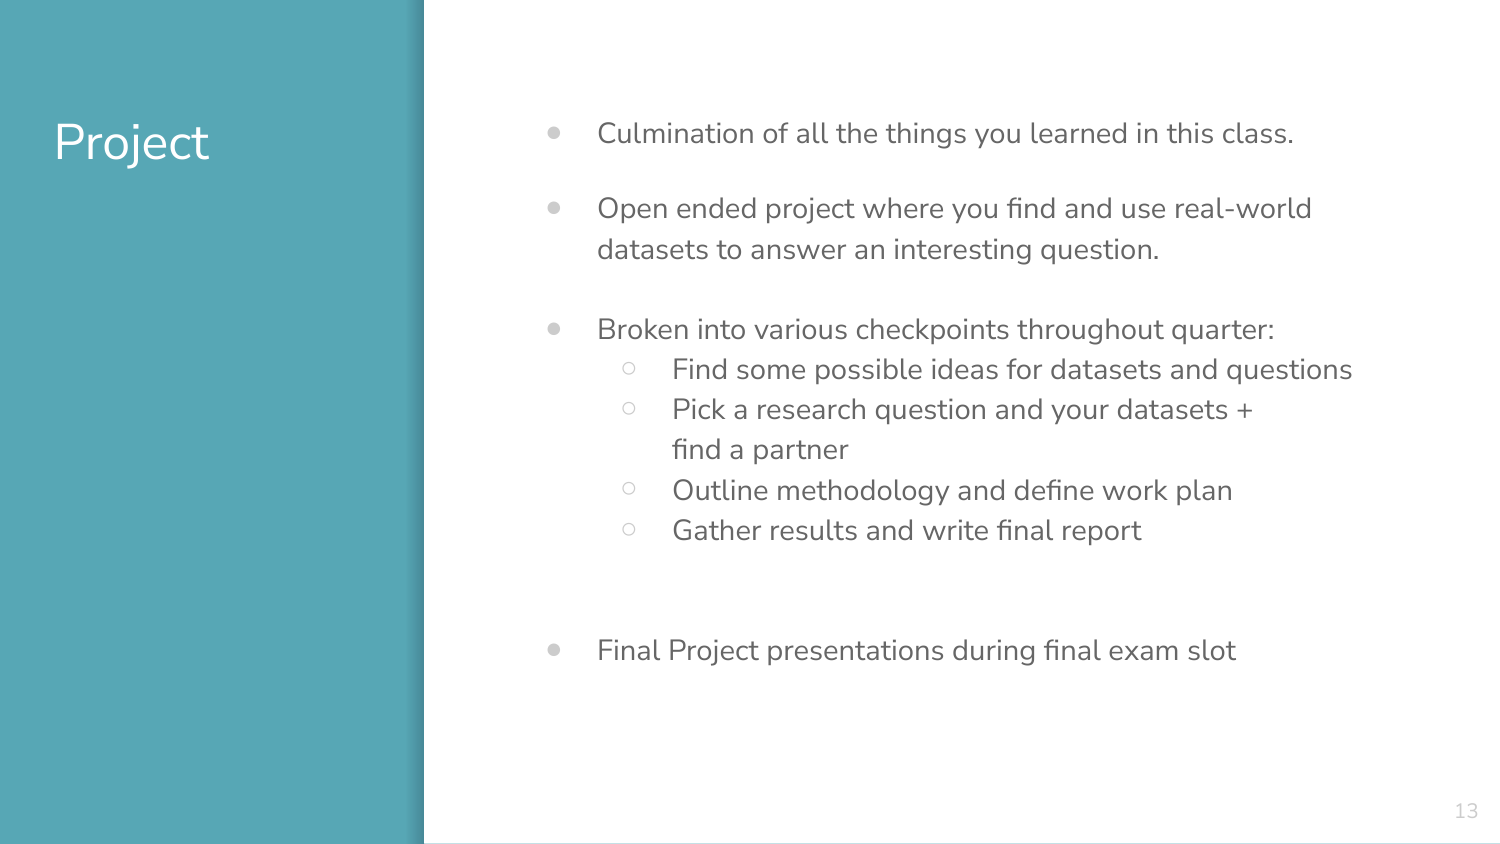

# Project
Culmination of all the things you learned in this class.
Open ended project where you find and use real-world datasets to answer an interesting question.
Broken into various checkpoints throughout quarter:
Find some possible ideas for datasets and questions
Pick a research question and your datasets +
find a partner
Outline methodology and define work plan
Gather results and write final report
Final Project presentations during final exam slot
13